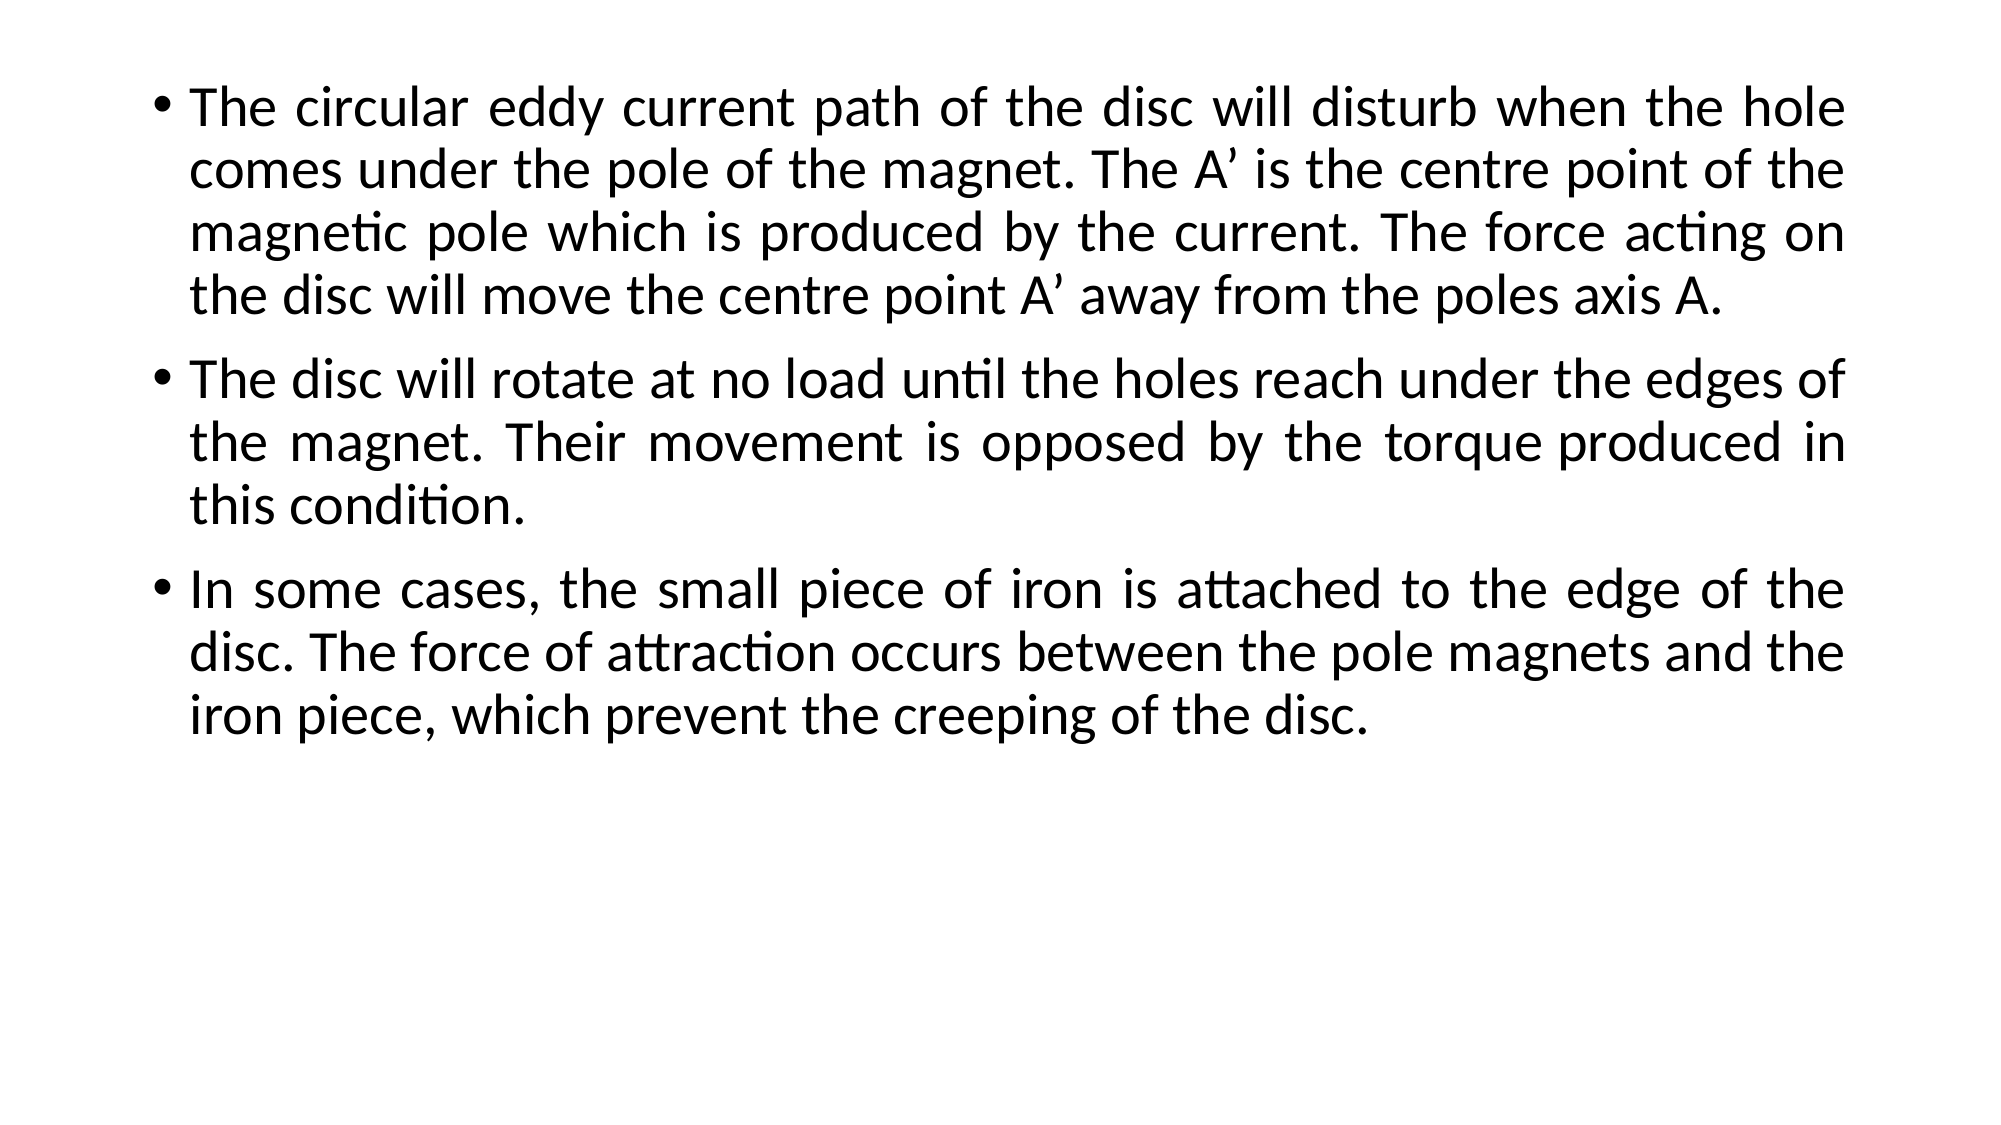

The circular eddy current path of the disc will disturb when the hole comes under the pole of the magnet. The A’ is the centre point of the magnetic pole which is produced by the current. The force acting on the disc will move the centre point A’ away from the poles axis A.
The disc will rotate at no load until the holes reach under the edges of the magnet. Their movement is opposed by the torque produced in this condition.
In some cases, the small piece of iron is attached to the edge of the disc. The force of attraction occurs between the pole magnets and the iron piece, which prevent the creeping of the disc.